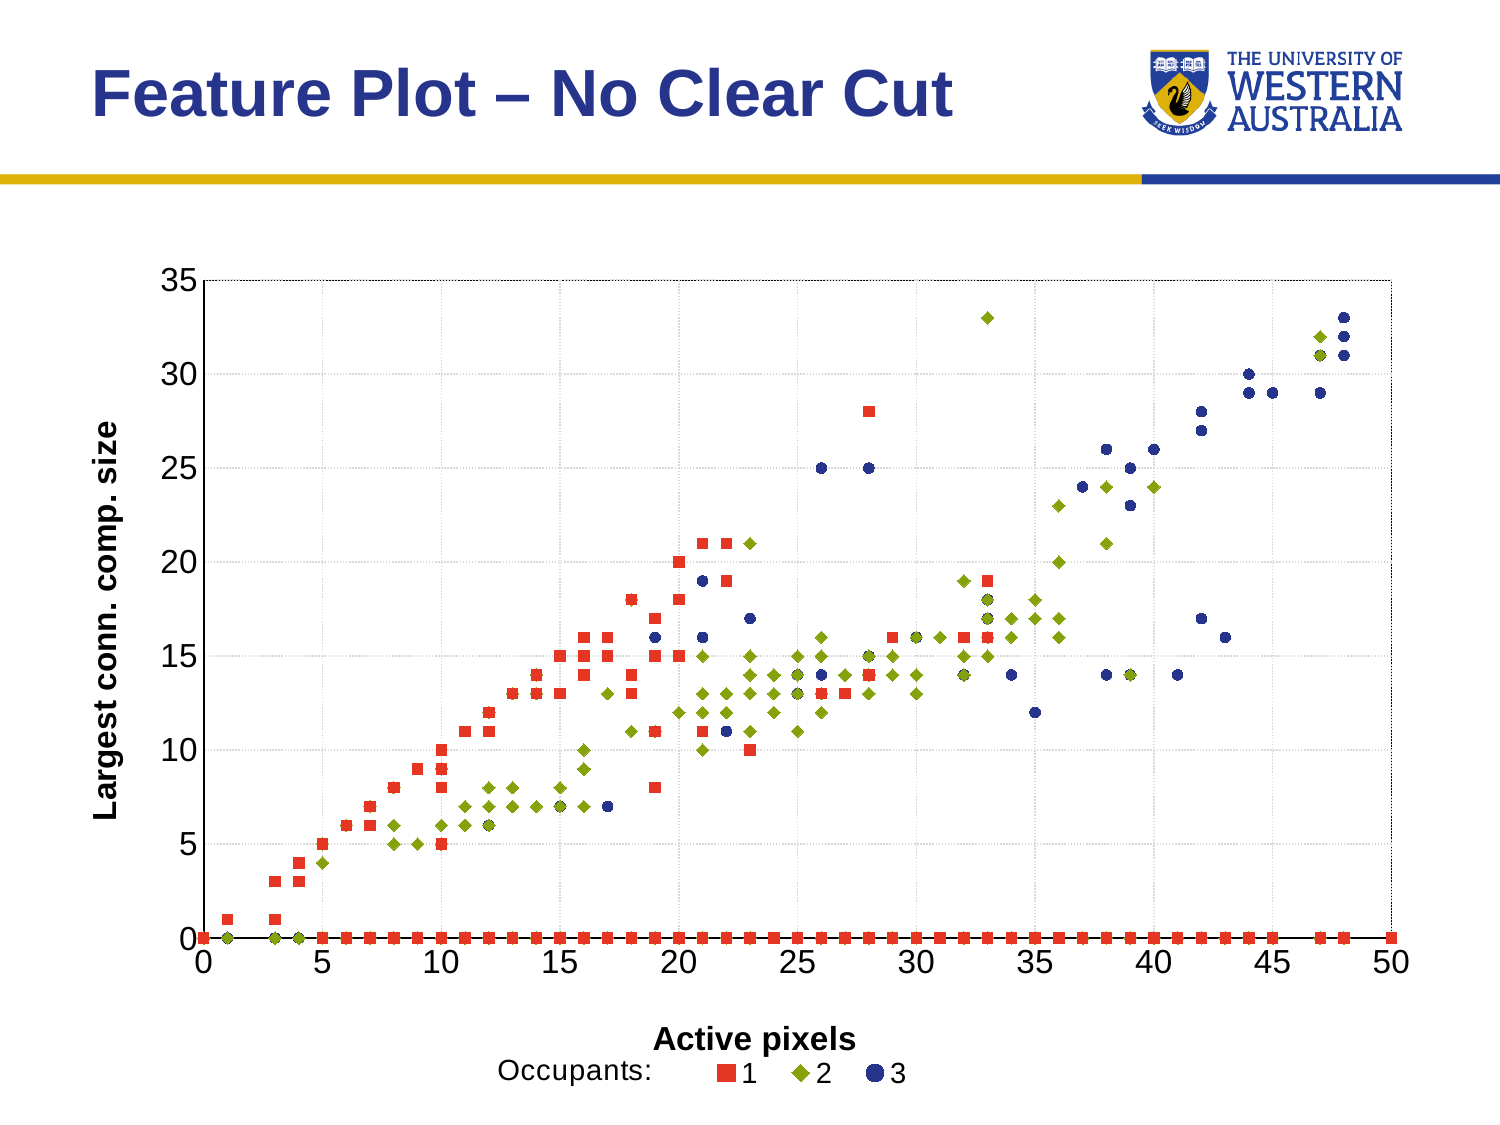

Feature Plot – No Clear Cut

### Chart

| Category |  |  |  |
|---|---|---|---|